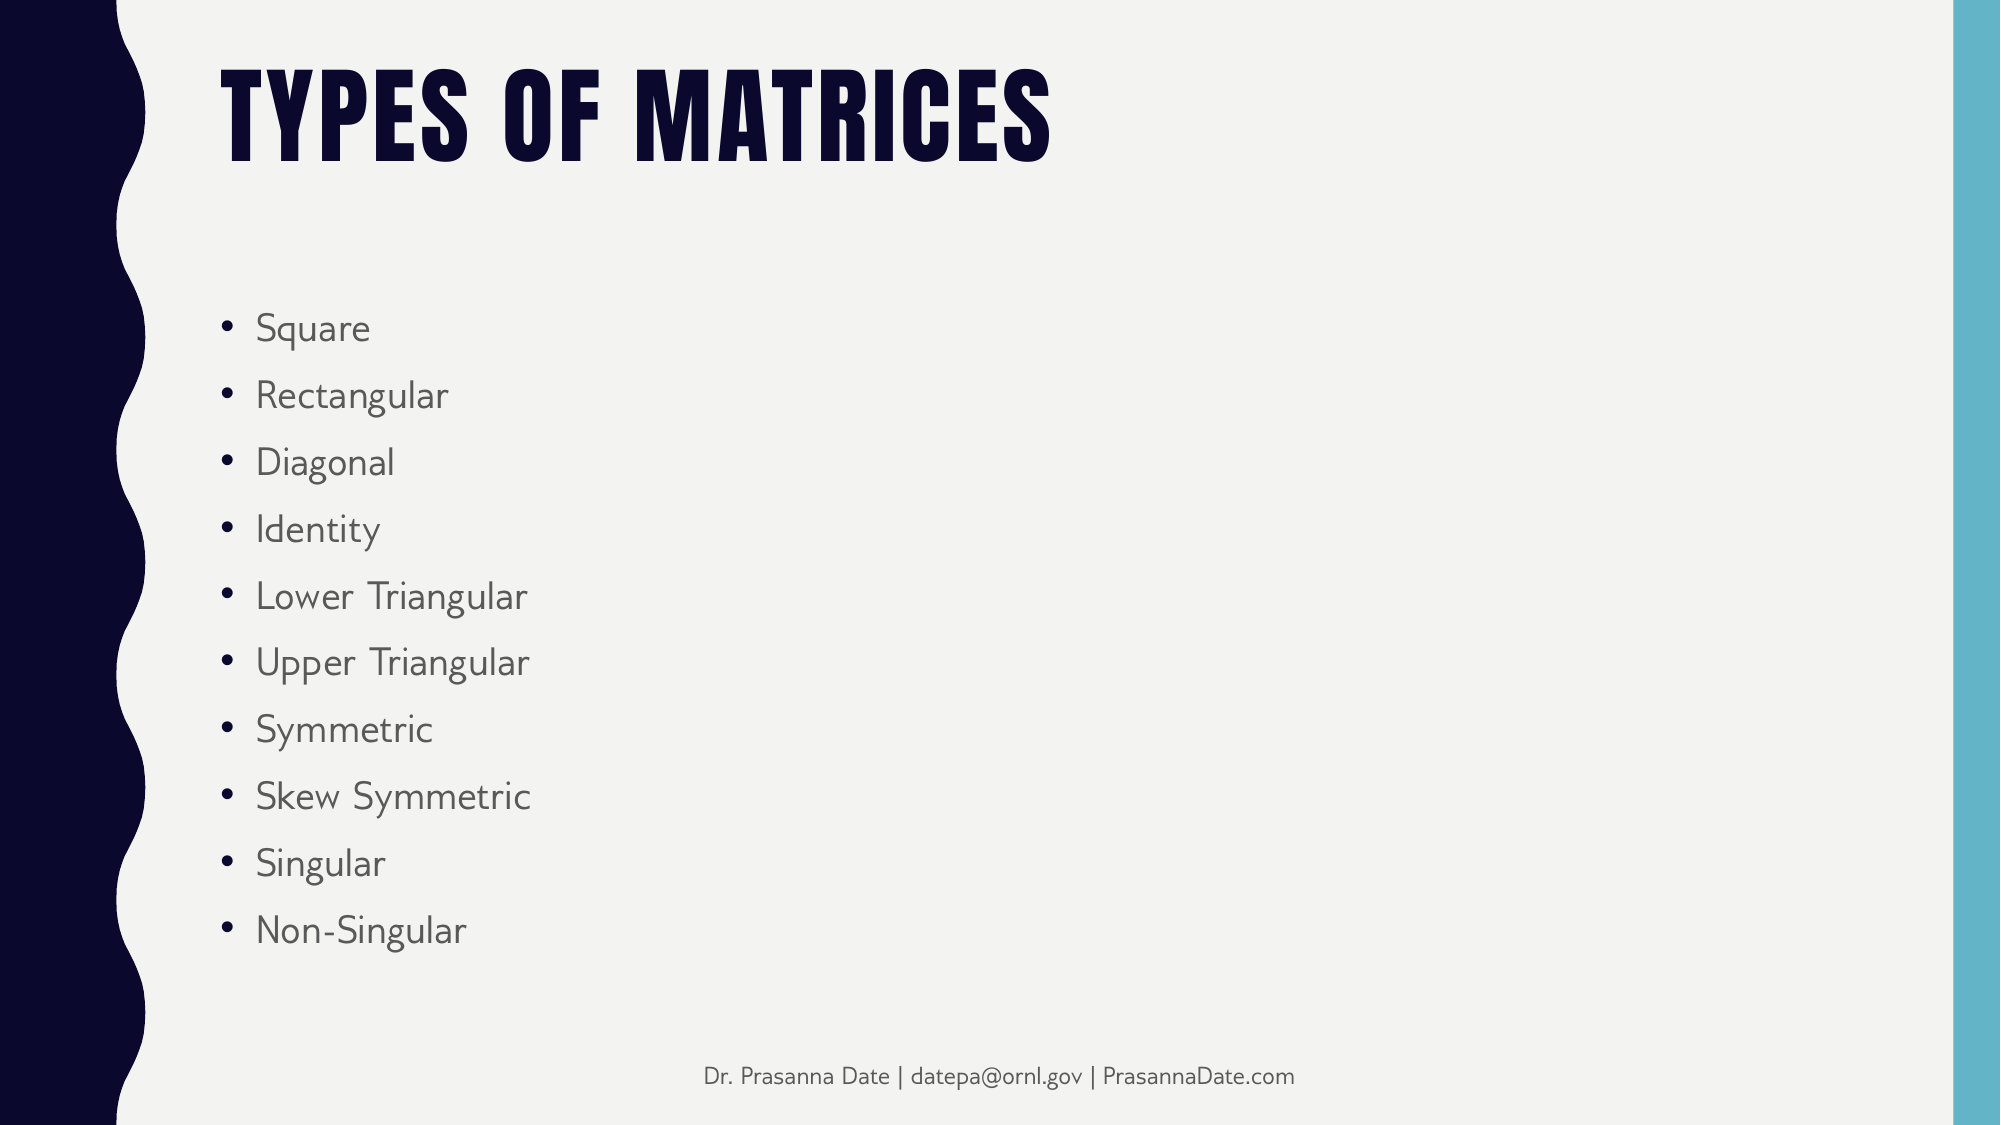

# Types of Matrices
Square
Rectangular
Diagonal
Identity
Lower Triangular
Upper Triangular
Symmetric
Skew Symmetric
Singular
Non-Singular
Dr. Prasanna Date | datepa@ornl.gov | PrasannaDate.com